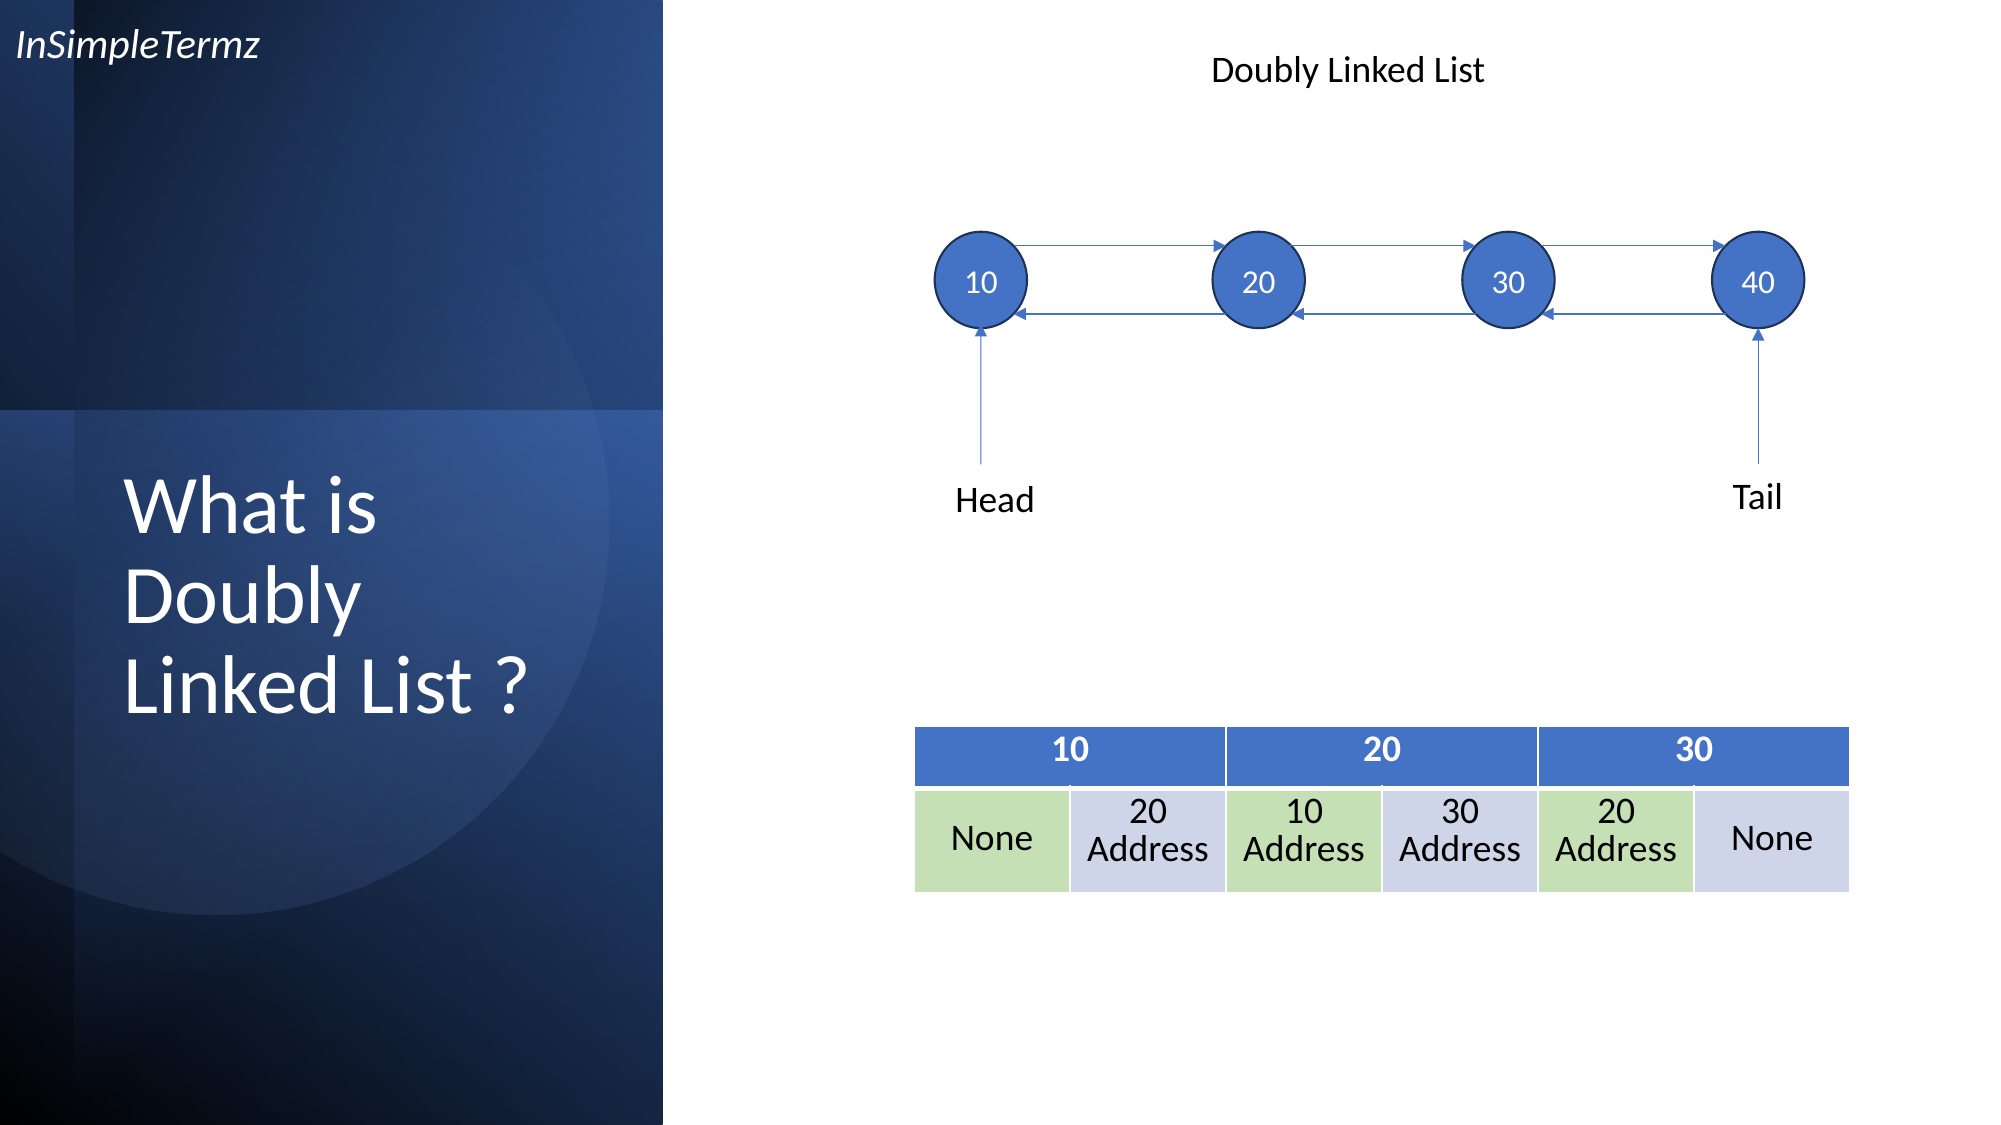

InSimpleTermz
Doubly Linked List

10
20
30
40

# What is Doubly Linked List ?
Tail
Head
| 10 |  | 20 |  | 30 |  |
| --- | --- | --- | --- | --- | --- |
| None | 20 Address | 10 Address | 30 Address | 20 Address | None |